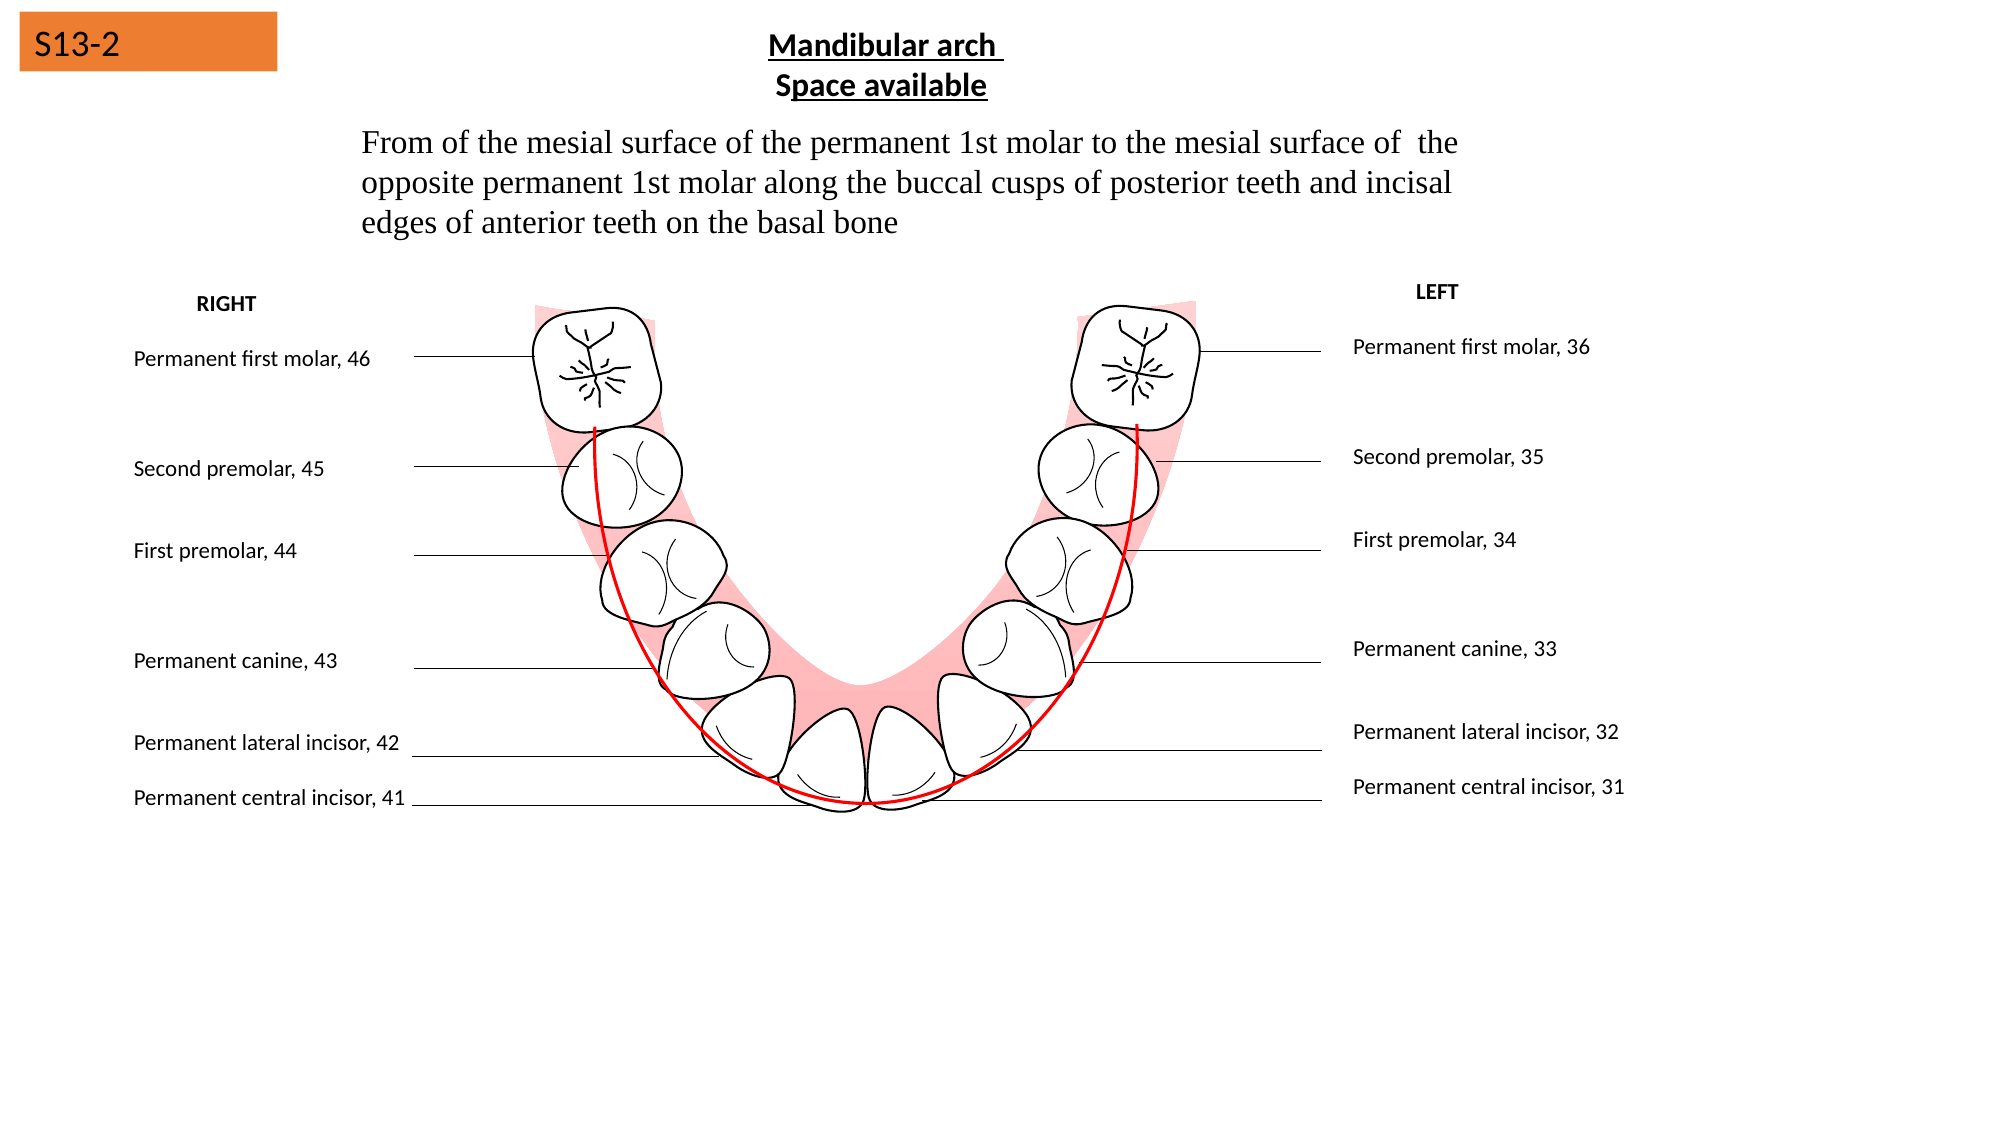

S13-2
                                       Mandibular arch
                                        Space available

From of the mesial surface of the permanent 1st molar to the mesial surface of  the opposite permanent 1st molar along the buccal cusps of posterior teeth and incisal edges of anterior teeth on the basal bone

            LEFT

Permanent first molar, 36

Second premolar, 35

First premolar, 34

Permanent canine, 33

Permanent lateral incisor, 32

Permanent central incisor, 31

            RIGHT

Permanent first molar, 46

Second premolar, 45

First premolar, 44

Permanent canine, 43

Permanent lateral incisor, 42

Permanent central incisor, 41